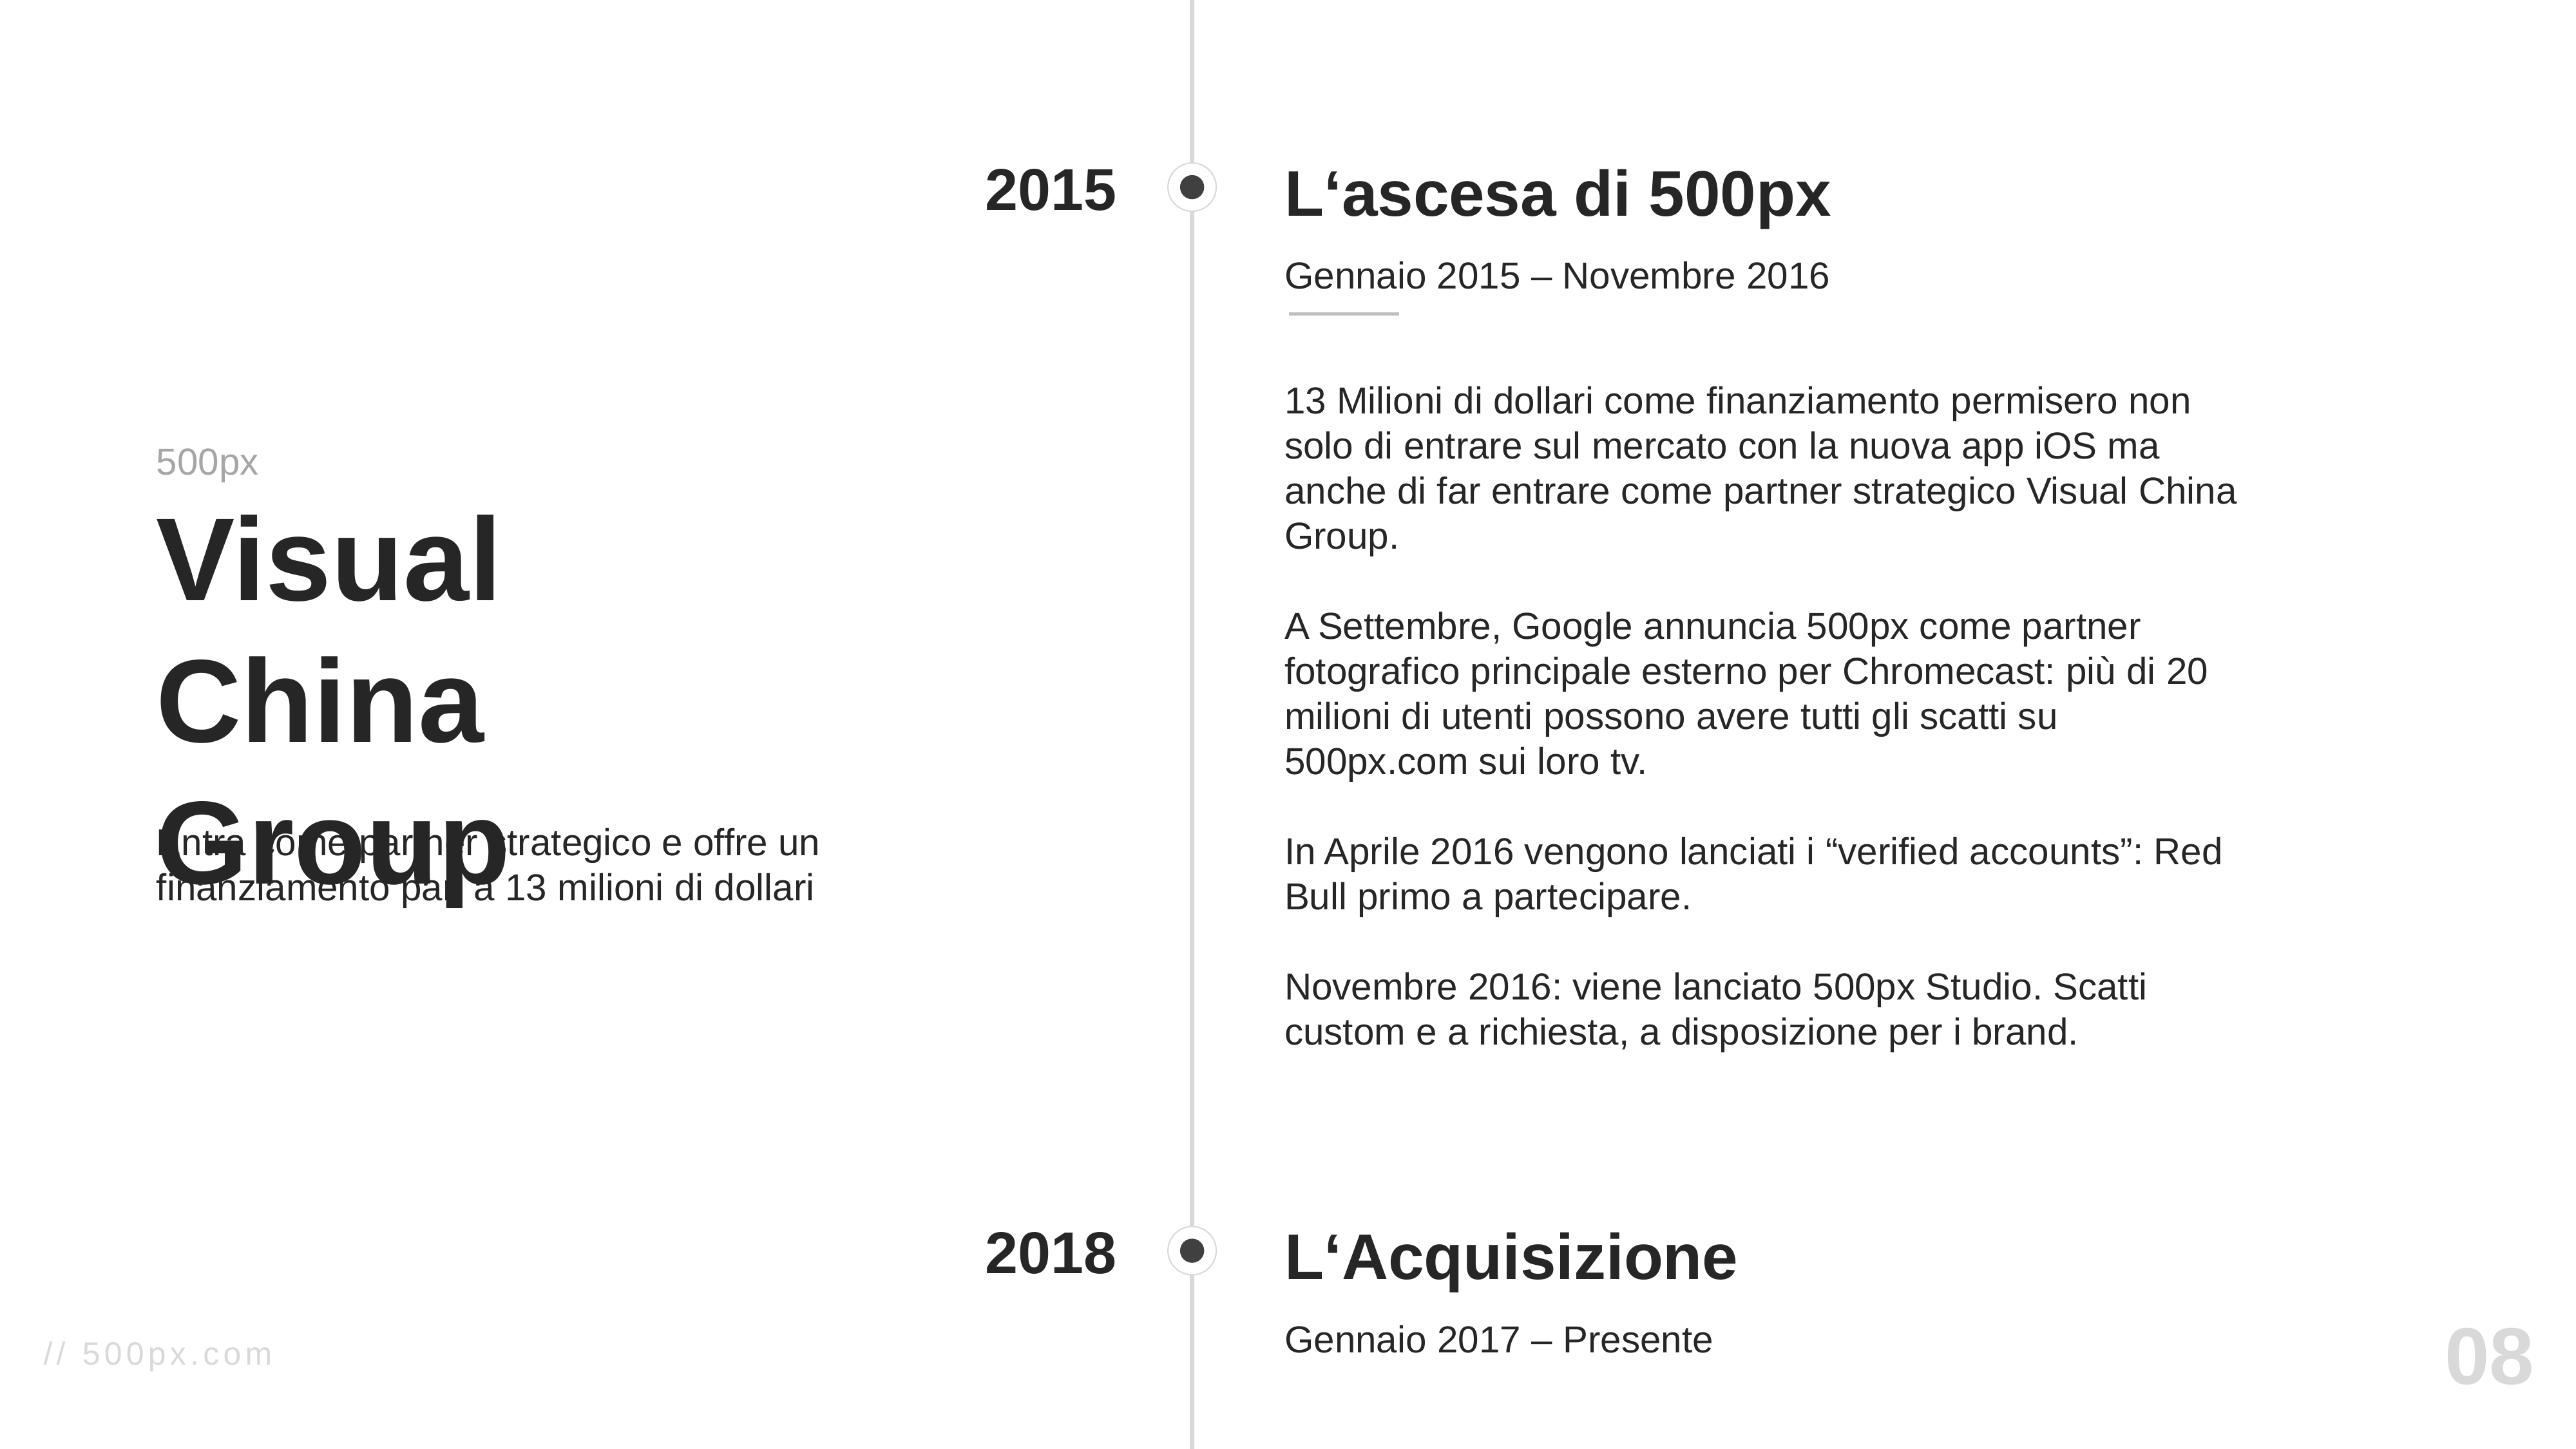

2015
L‘ascesa di 500px
Gennaio 2015 – Novembre 2016

13 Milioni di dollari come finanziamento permisero non solo di entrare sul mercato con la nuova app iOS ma anche di far entrare come partner strategico Visual China Group.

A Settembre, Google annuncia 500px come partner fotografico principale esterno per Chromecast: più di 20 milioni di utenti possono avere tutti gli scatti su 500px.com sui loro tv.

In Aprile 2016 vengono lanciati i “verified accounts”: Red Bull primo a partecipare.

Novembre 2016: viene lanciato 500px Studio. Scatti custom e a richiesta, a disposizione per i brand.
500px
Visual China Group
Entra come partner strategico e offre un finanziamento pari a 13 milioni di dollari
2018
L‘Acquisizione
Gennaio 2017 – Presente

// 500px.com
08